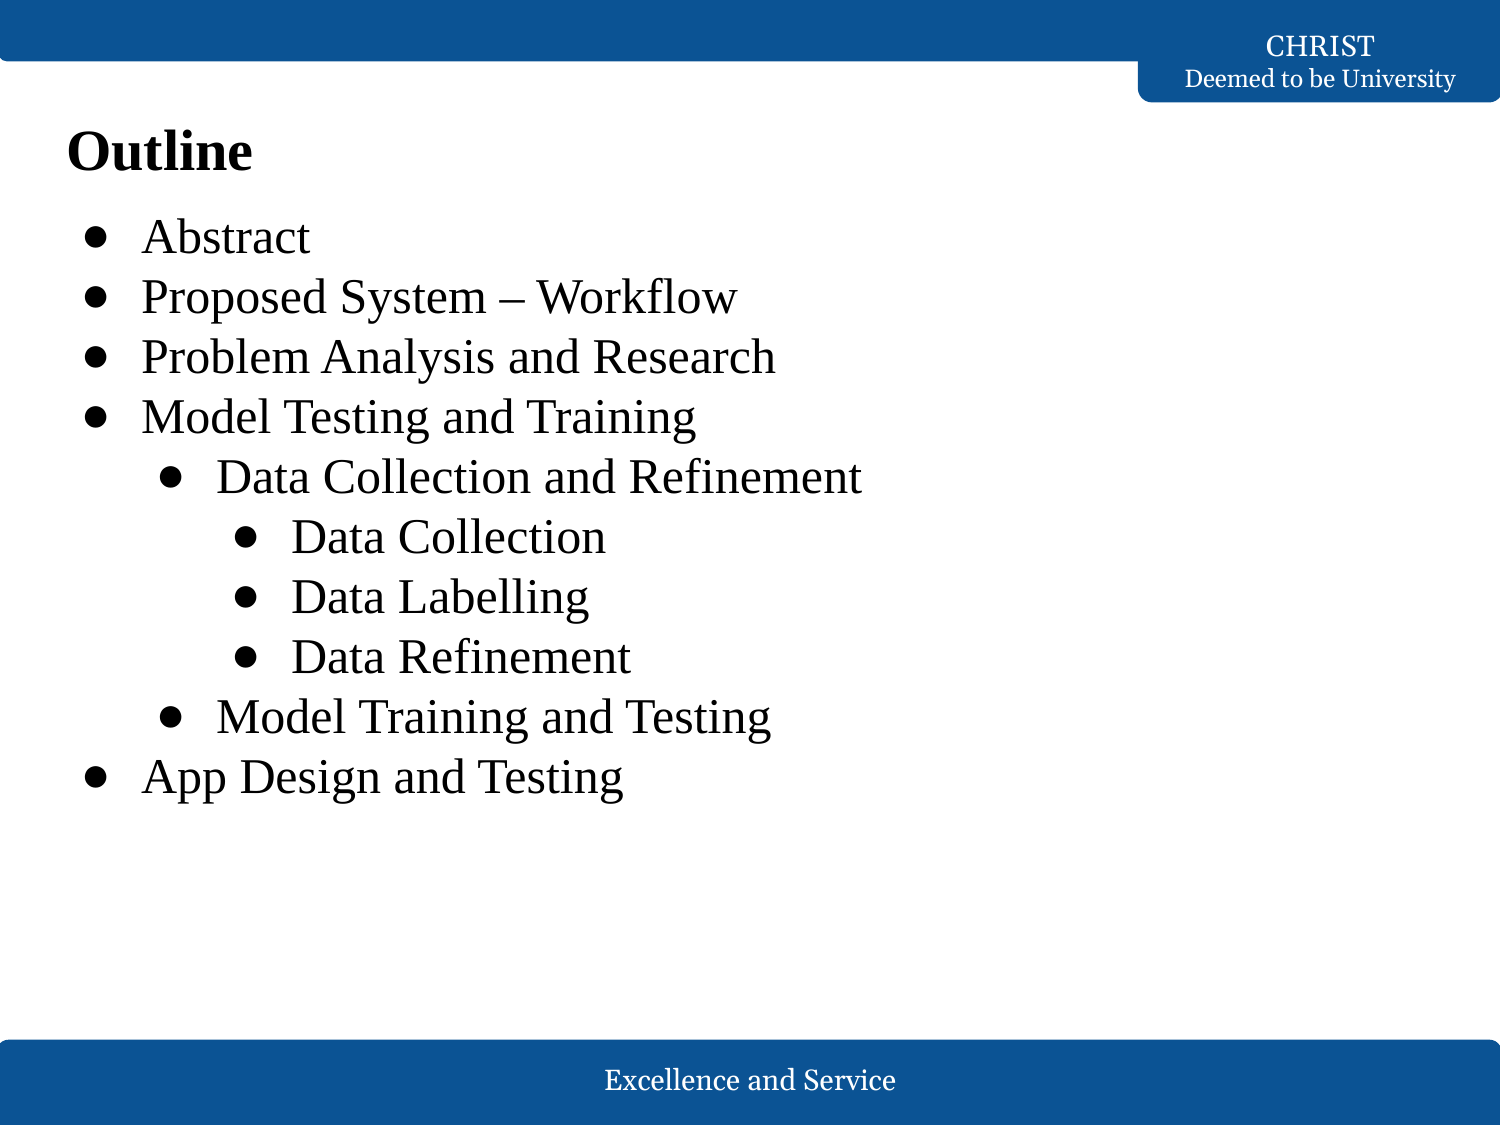

# Outline
Abstract
Proposed System – Workflow
Problem Analysis and Research
Model Testing and Training
Data Collection and Refinement
Data Collection
Data Labelling
Data Refinement
Model Training and Testing
App Design and Testing